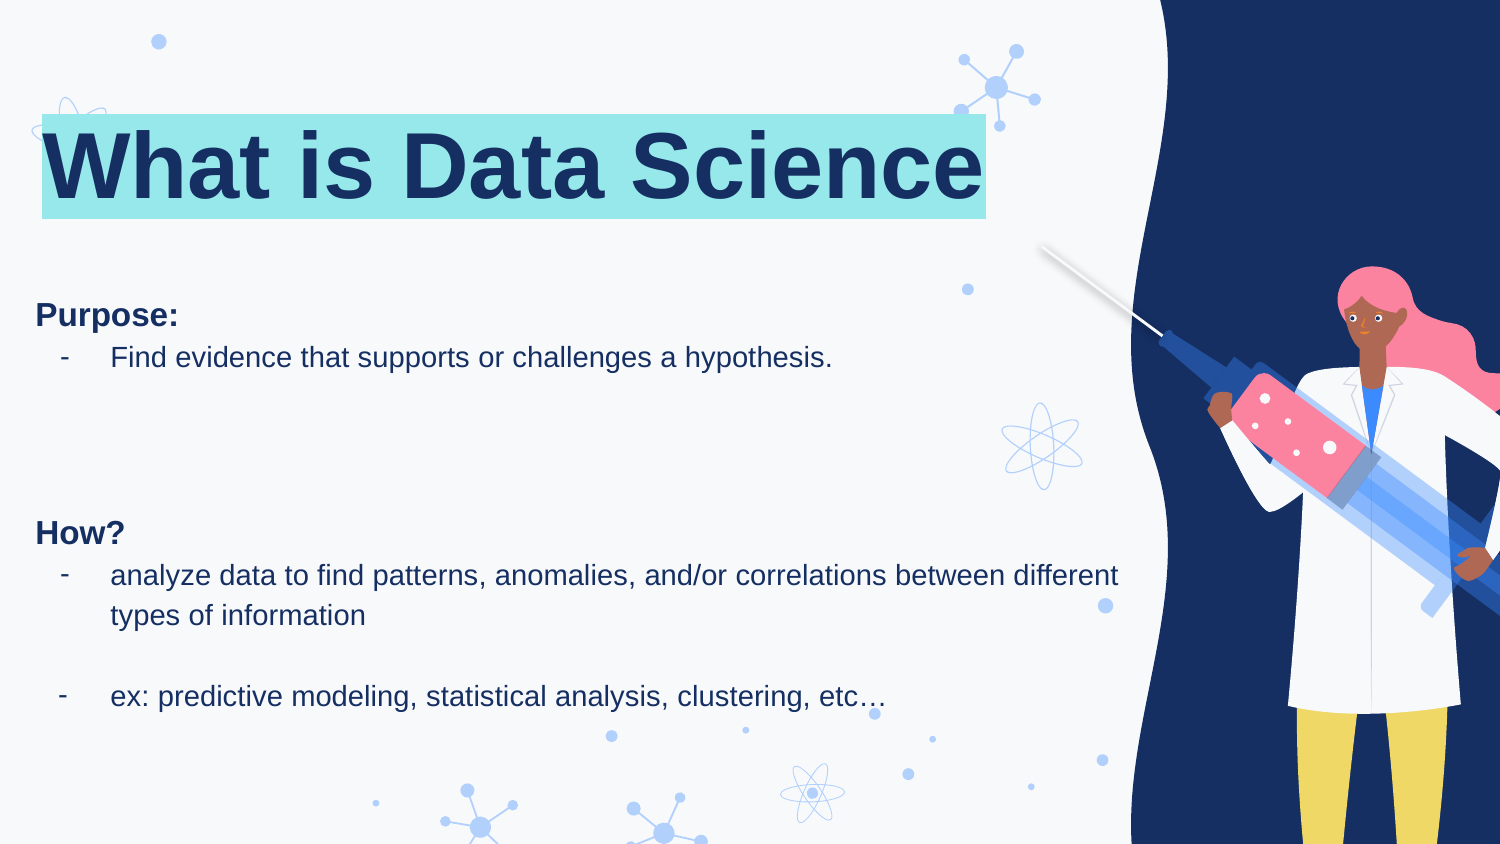

# What is Data Science

Purpose:
Find evidence that supports or challenges a hypothesis.

How?
analyze data to find patterns, anomalies, and/or correlations between different types of information

ex: predictive modeling, statistical analysis, clustering, etc…